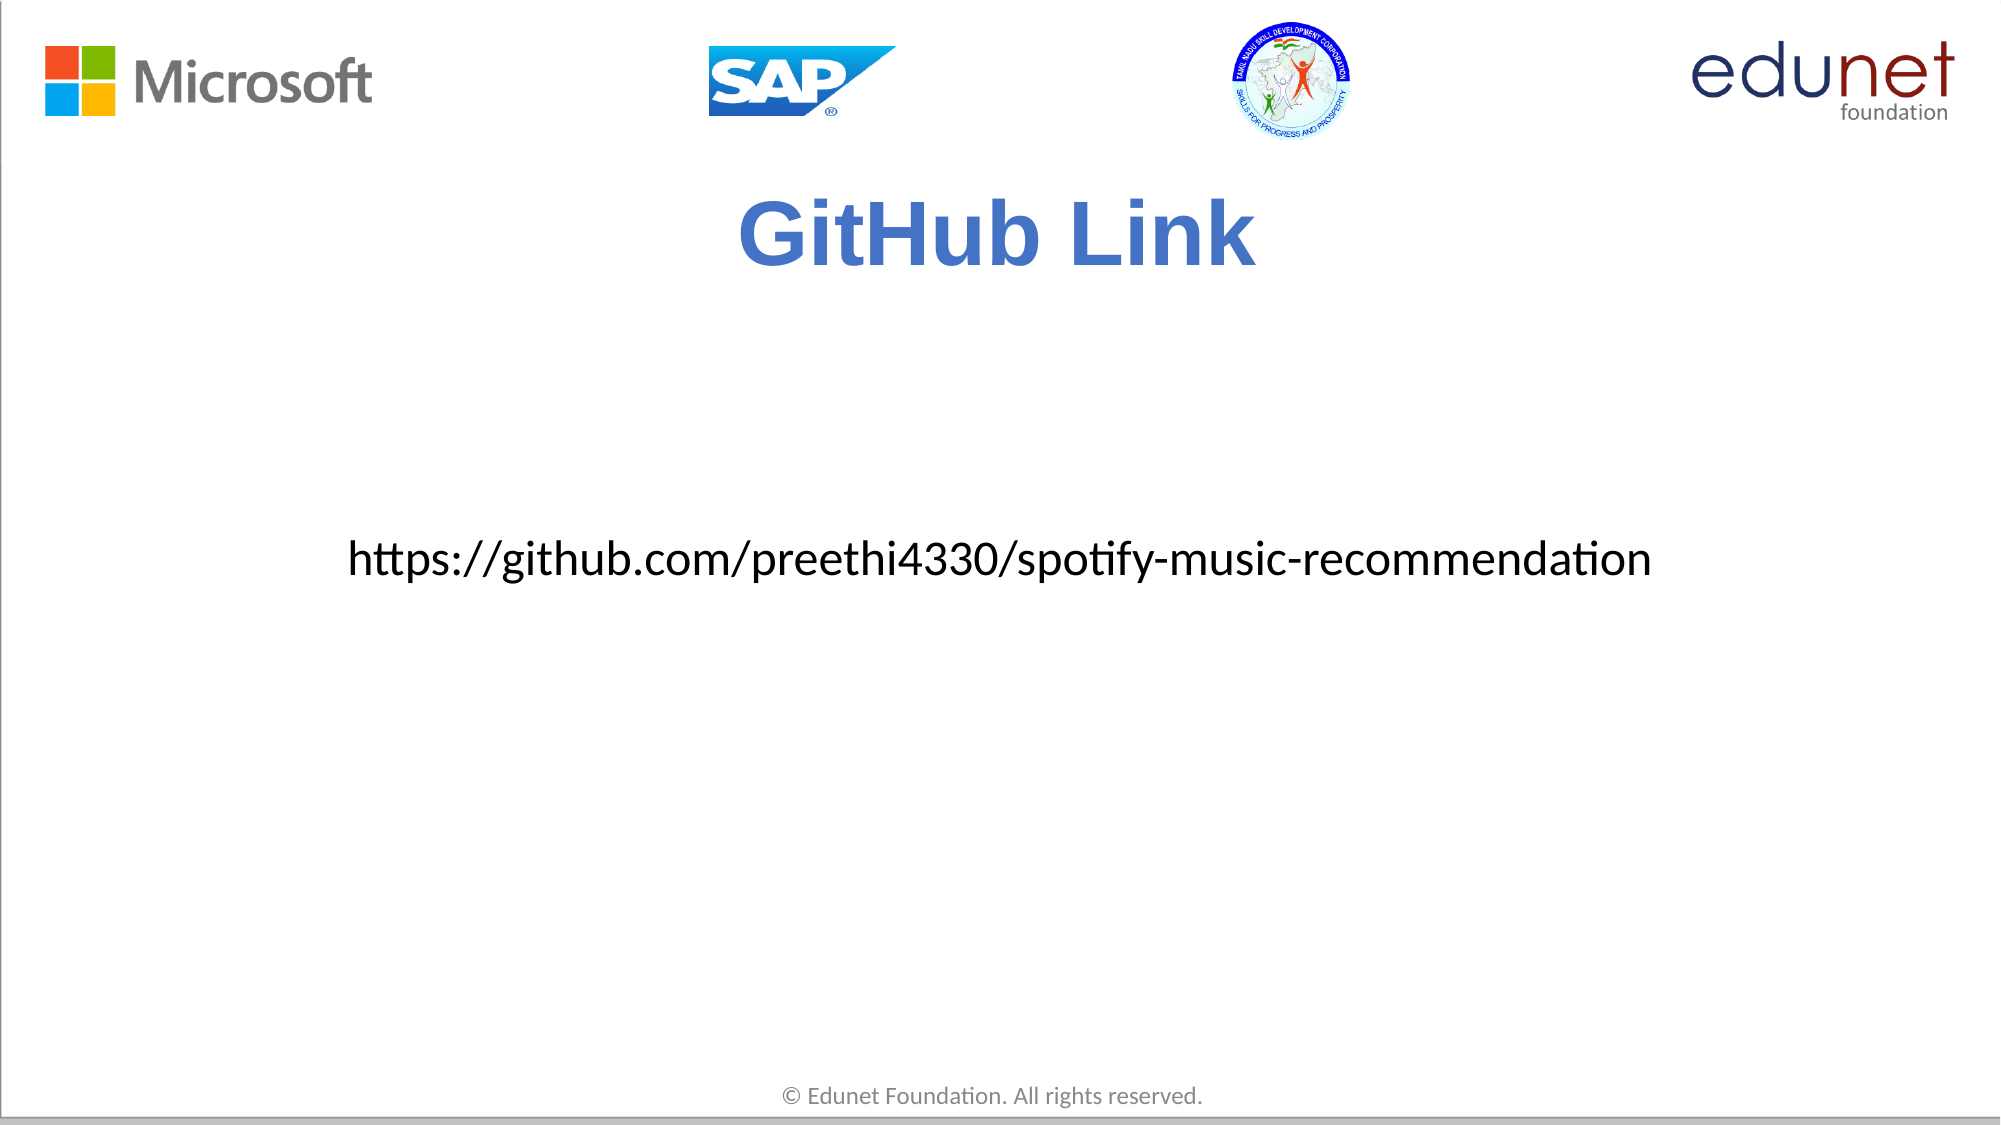

# GitHub Link
https://github.com/preethi4330/spotify-music-recommendation
© Edunet Foundation. All rights reserved.